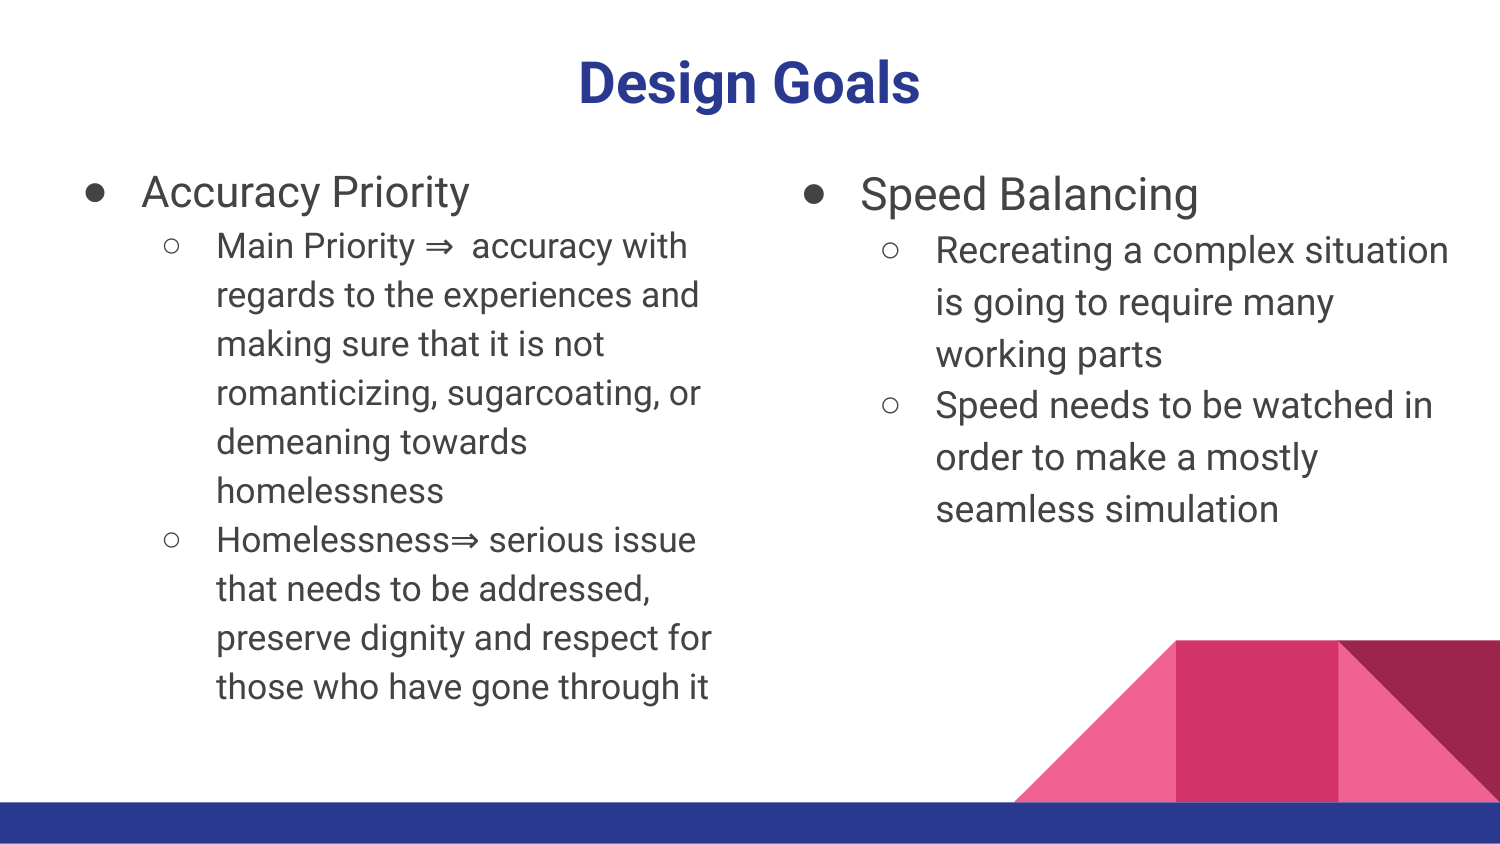

# Design Goals
Accuracy Priority
Main Priority ⇒  accuracy with regards to the experiences and making sure that it is not romanticizing, sugarcoating, or demeaning towards homelessness
Homelessness⇒ serious issue that needs to be addressed, preserve dignity and respect for those who have gone through it
Speed Balancing
Recreating a complex situation is going to require many working parts
Speed needs to be watched in order to make a mostly seamless simulation